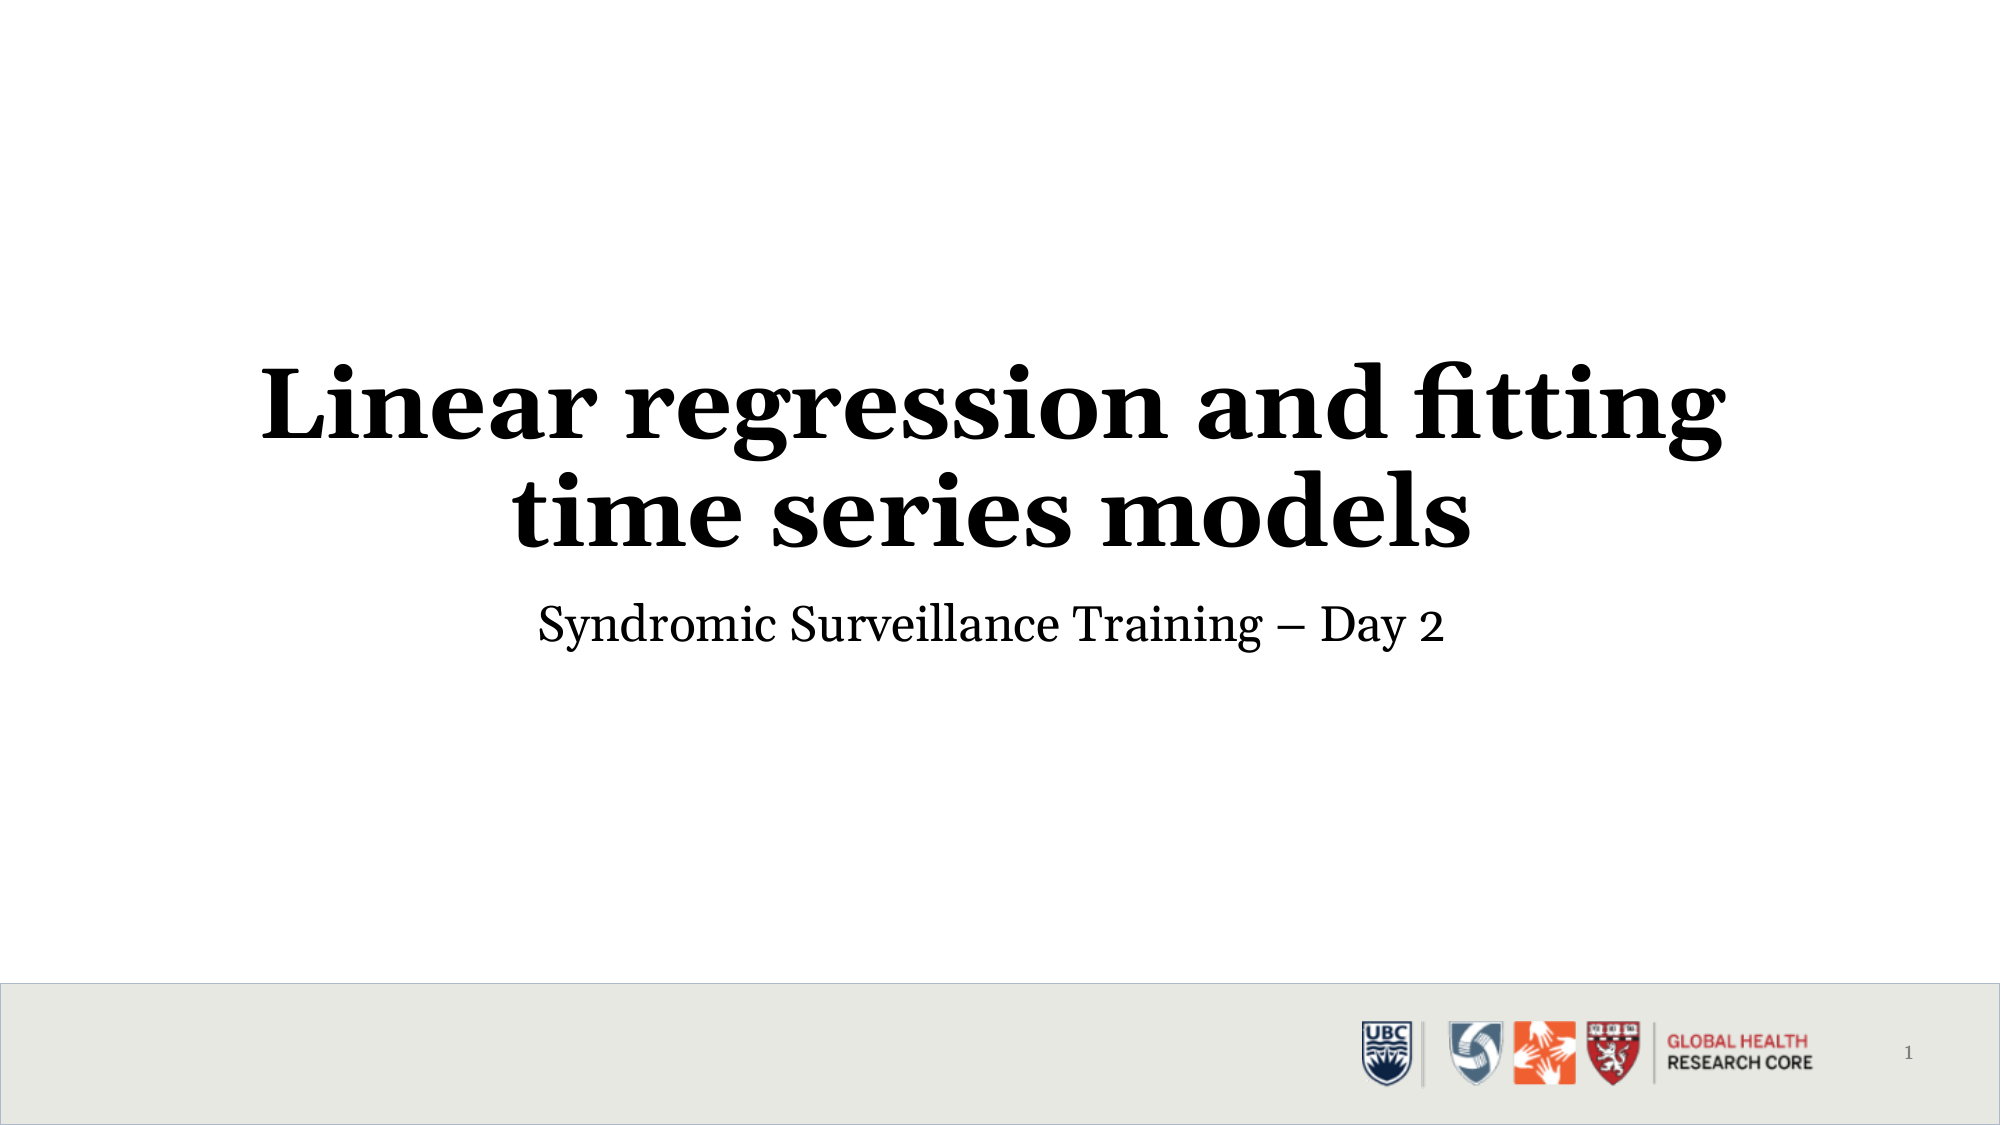

# Linear regression and fitting time series models
Syndromic Surveillance Training – Day 2